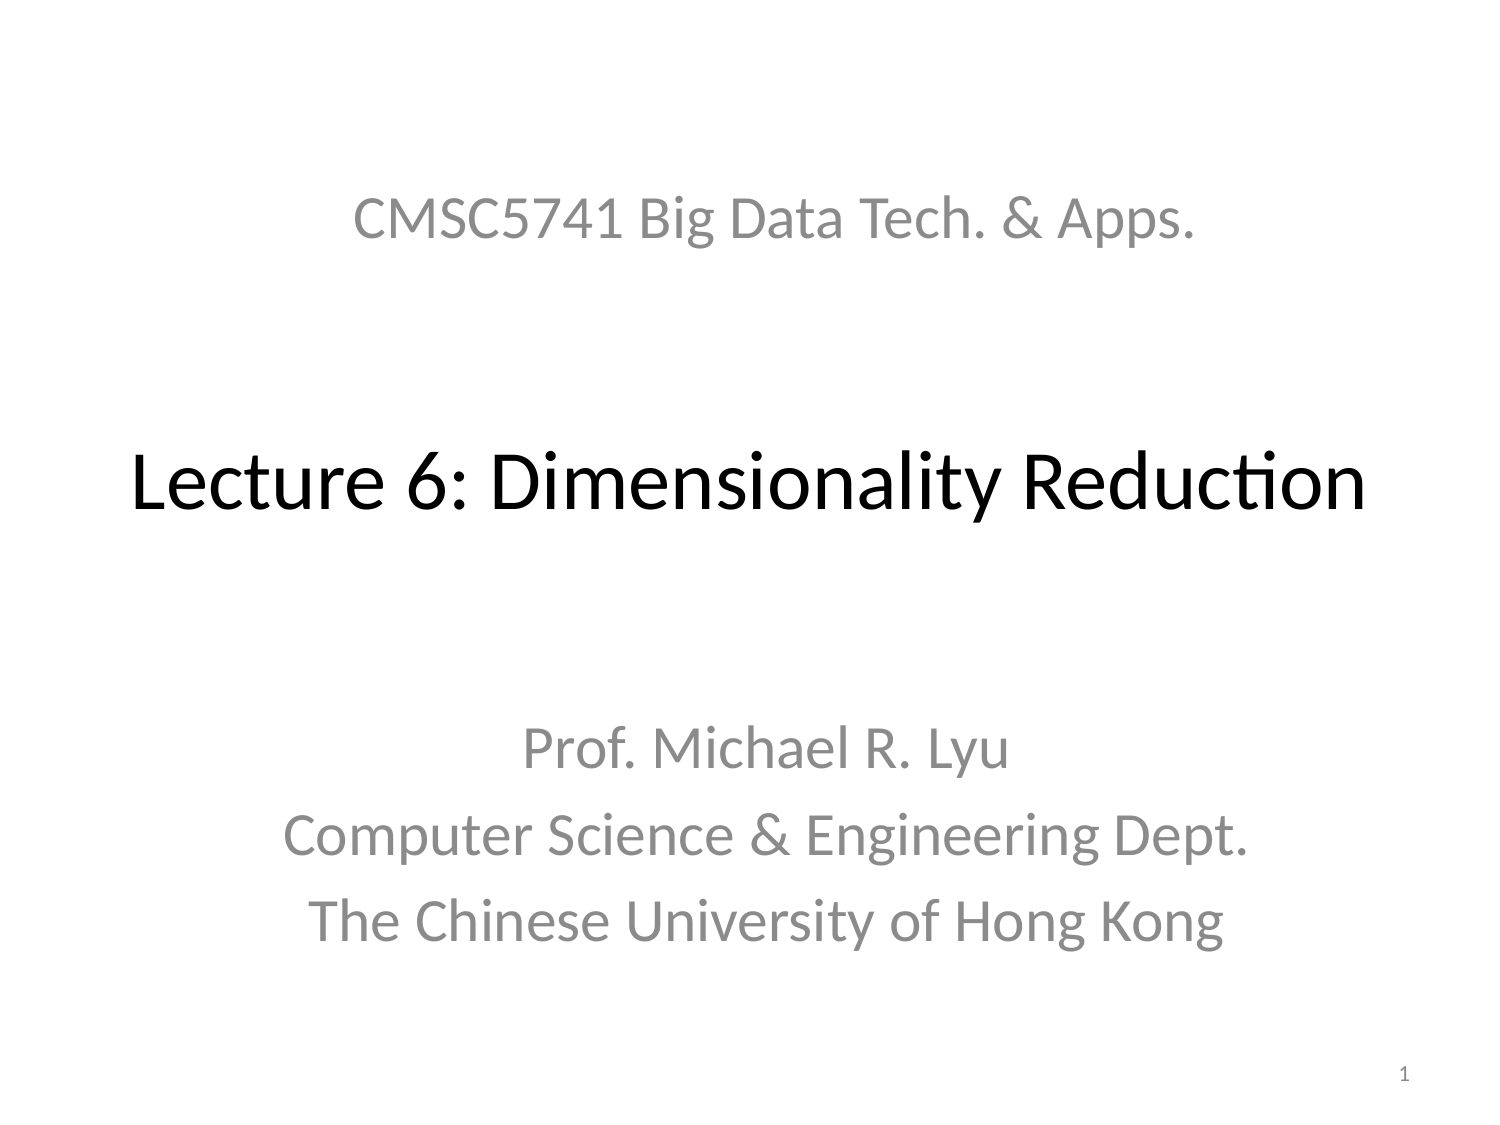

CMSC5741 Big Data Tech. & Apps.

# Lecture 6: Dimensionality Reduction
Prof. Michael R. Lyu
Computer Science & Engineering Dept.
The Chinese University of Hong Kong

1